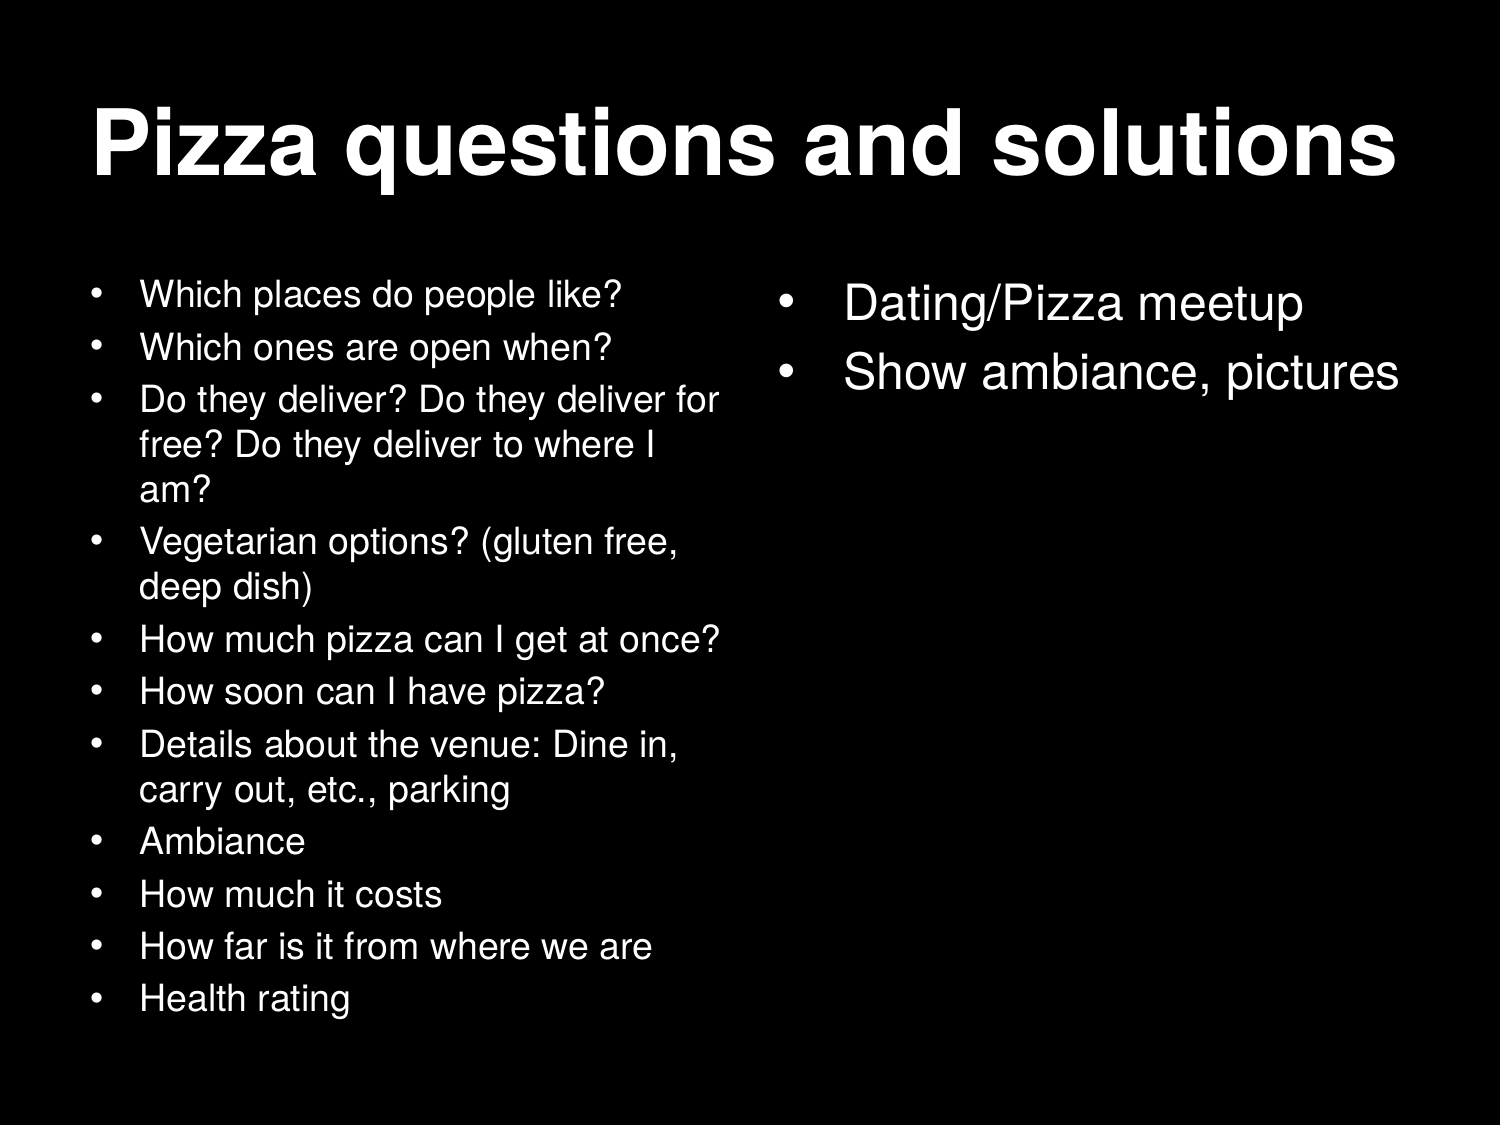

# Pizza questions and solutions
Which places do people like?
Which ones are open when?
Do they deliver? Do they deliver for free? Do they deliver to where I am?
Vegetarian options? (gluten free, deep dish)
How much pizza can I get at once?
How soon can I have pizza?
Details about the venue: Dine in, carry out, etc., parking
Ambiance
How much it costs
How far is it from where we are
Health rating

Dating/Pizza meetup
Show ambiance, pictures